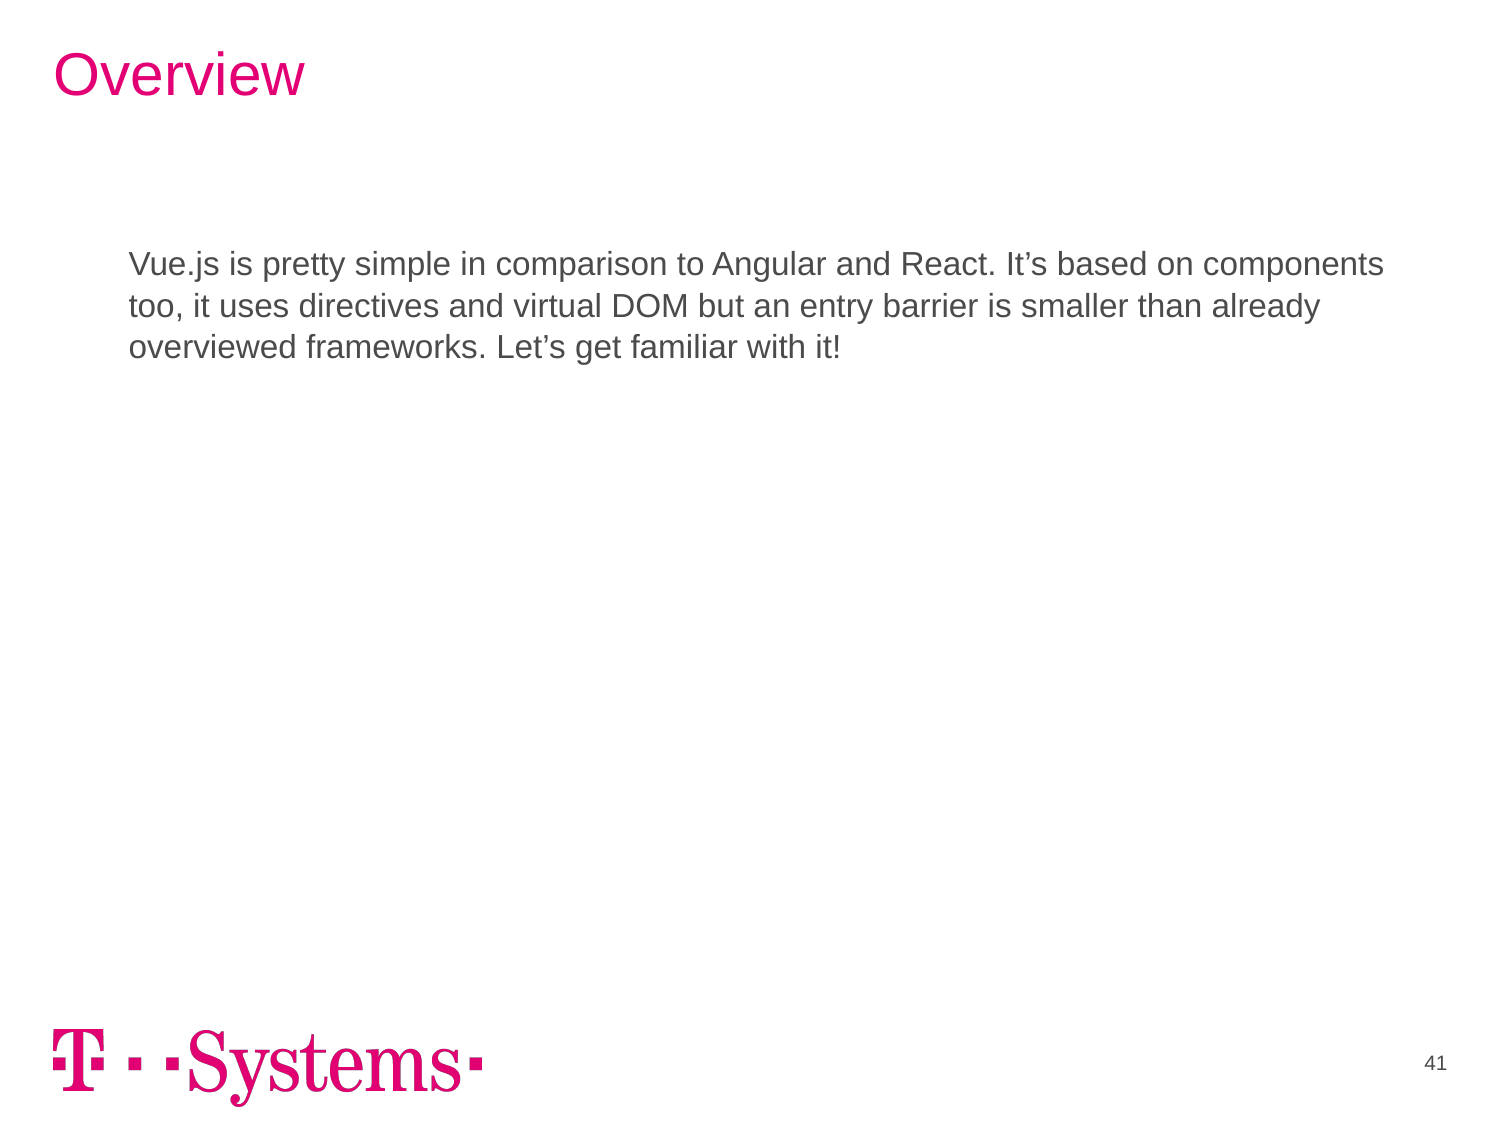

# Overview
	Vue.js is pretty simple in comparison to Angular and React. It’s based on components too, it uses directives and virtual DOM but an entry barrier is smaller than already overviewed frameworks. Let’s get familiar with it!
41